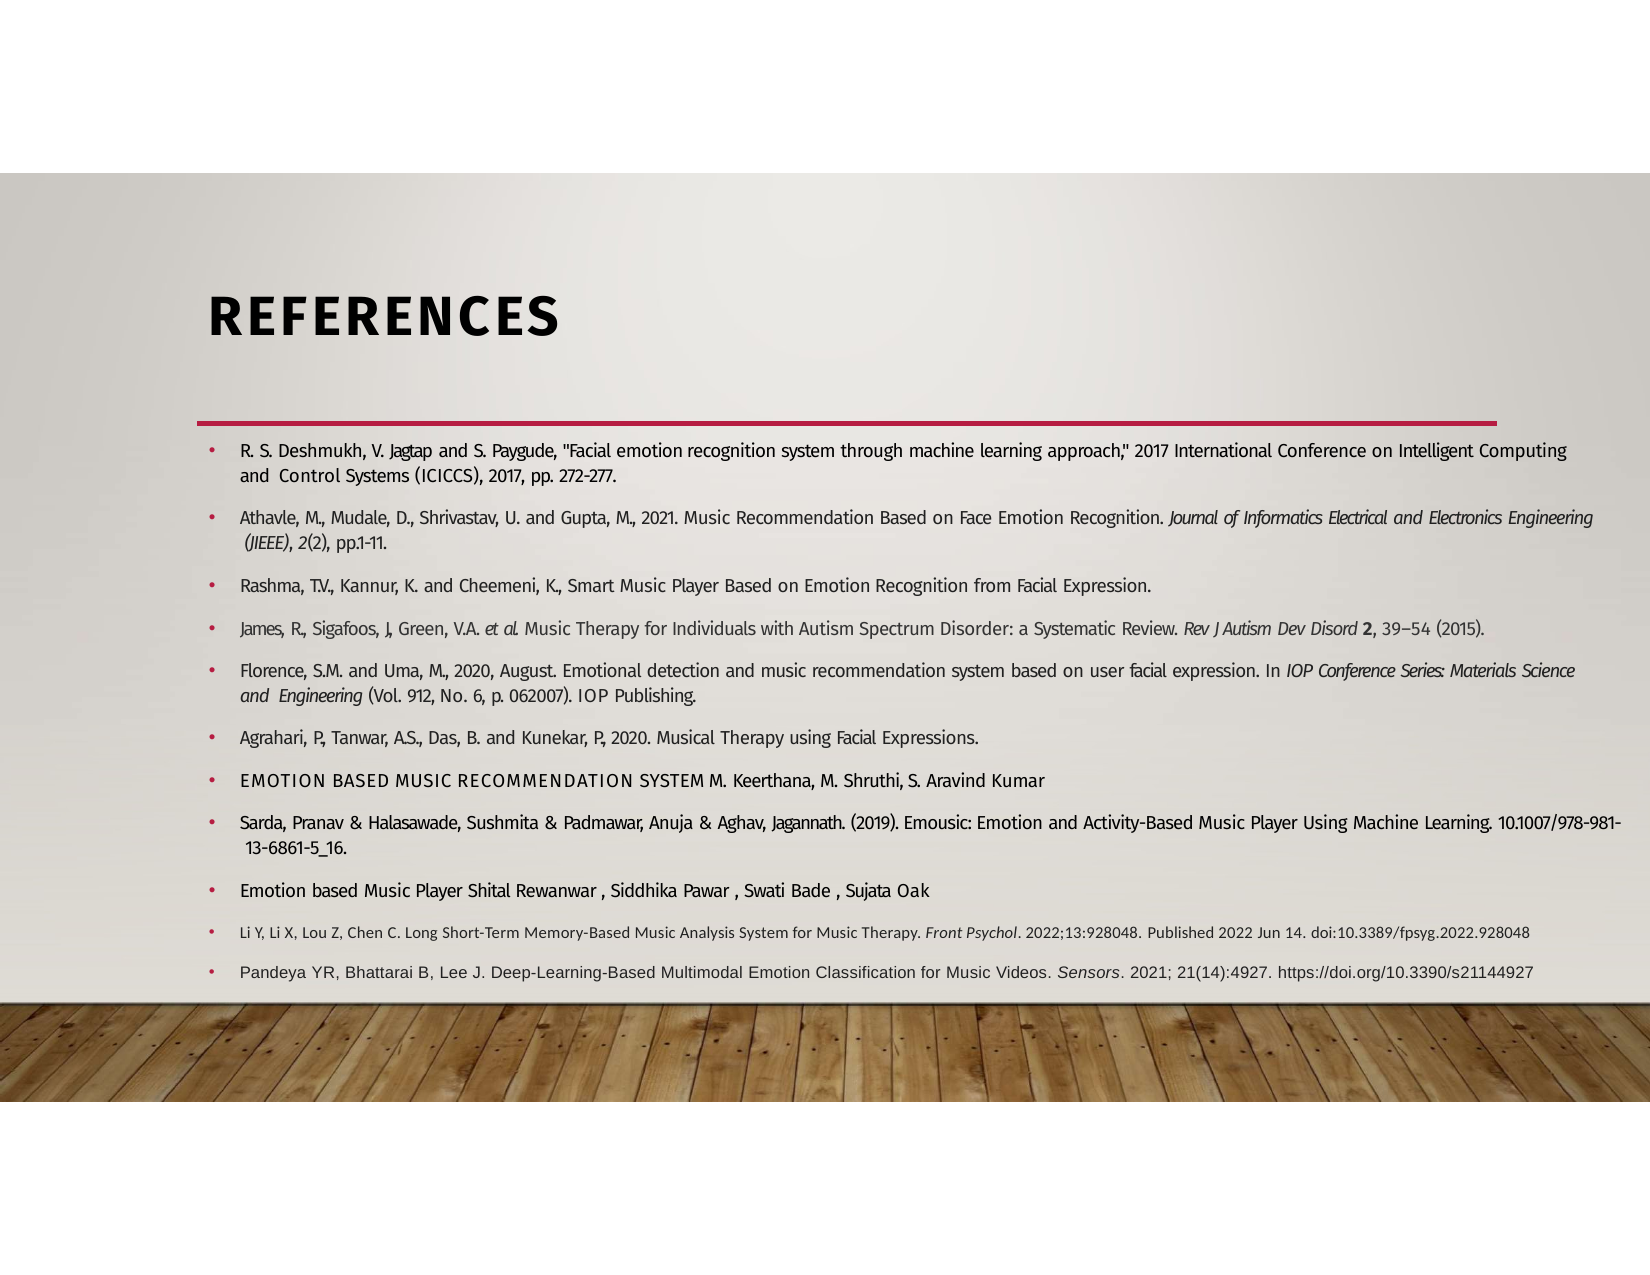

# REFERENCES
R. S. Deshmukh, V. Jagtap and S. Paygude, "Facial emotion recognition system through machine learning approach," 2017 International Conference on Intelligent Computing and  Control Systems (ICICCS), 2017, pp. 272-277.
Athavle, M., Mudale, D., Shrivastav, U. and Gupta, M., 2021. Music Recommendation Based on Face Emotion Recognition. Journal of Informatics Electrical and Electronics Engineering  (JIEEE), 2(2), pp.1-11.

Rashma, T.V., Kannur, K. and Cheemeni, K., Smart Music Player Based on Emotion Recognition from Facial Expression.

James, R., Sigafoos, J., Green, V.A. et al. Music Therapy for Individuals with Autism Spectrum Disorder: a Systematic Review. Rev J Autism Dev Disord 2, 39–54 (2015).
Florence, S.M. and Uma, M., 2020, August. Emotional detection and music recommendation system based on user facial expression. In IOP Conference Series: Materials Science and  Engineering (Vol. 912, No. 6, p. 062007). IOP Publishing.

Agrahari, P., Tanwar, A.S., Das, B. and Kunekar, P., 2020. Musical Therapy using Facial Expressions.

EMOTION BASED MUSIC RECOMMENDATION SYSTEM M. Keerthana, M. Shruthi, S. Aravind Kumar
Sarda, Pranav & Halasawade, Sushmita & Padmawar, Anuja & Aghav, Jagannath. (2019). Emousic: Emotion and Activity-Based Music Player Using Machine Learning. 10.1007/978-981-  13-6861-5_16.

Emotion based Music Player Shital Rewanwar , Siddhika Pawar , Swati Bade , Sujata Oak

Li Y, Li X, Lou Z, Chen C. Long Short-Term Memory-Based Music Analysis System for Music Therapy. Front Psychol. 2022;13:928048. Published 2022 Jun 14. doi:10.3389/fpsyg.2022.928048

Pandeya YR, Bhattarai B, Lee J. Deep-Learning-Based Multimodal Emotion Classification for Music Videos. Sensors. 2021; 21(14):4927. https://doi.org/10.3390/s21144927